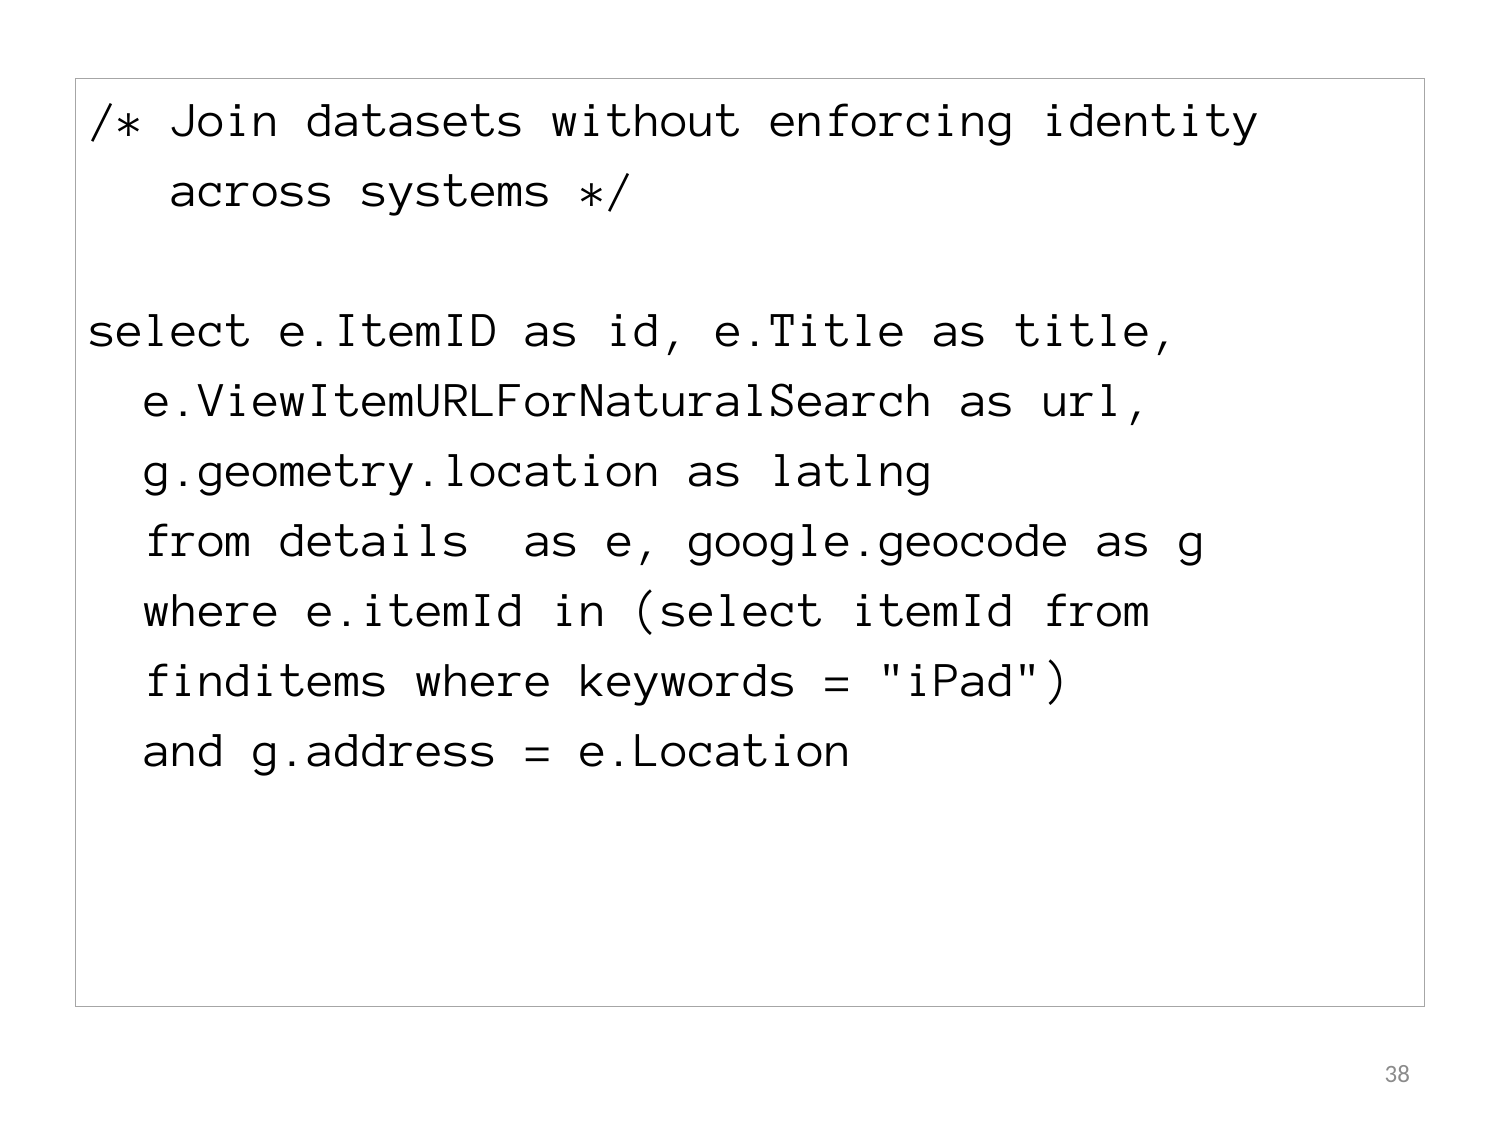

/* Join datasets without enforcing identity
   across systems */

select e.ItemID as id, e.Title as title,
  e.ViewItemURLForNaturalSearch as url,
  g.geometry.location as latlng
  from details  as e, google.geocode as g
  where e.itemId in (select itemId from
  finditems where keywords = "iPad")
  and g.address = e.Location

38